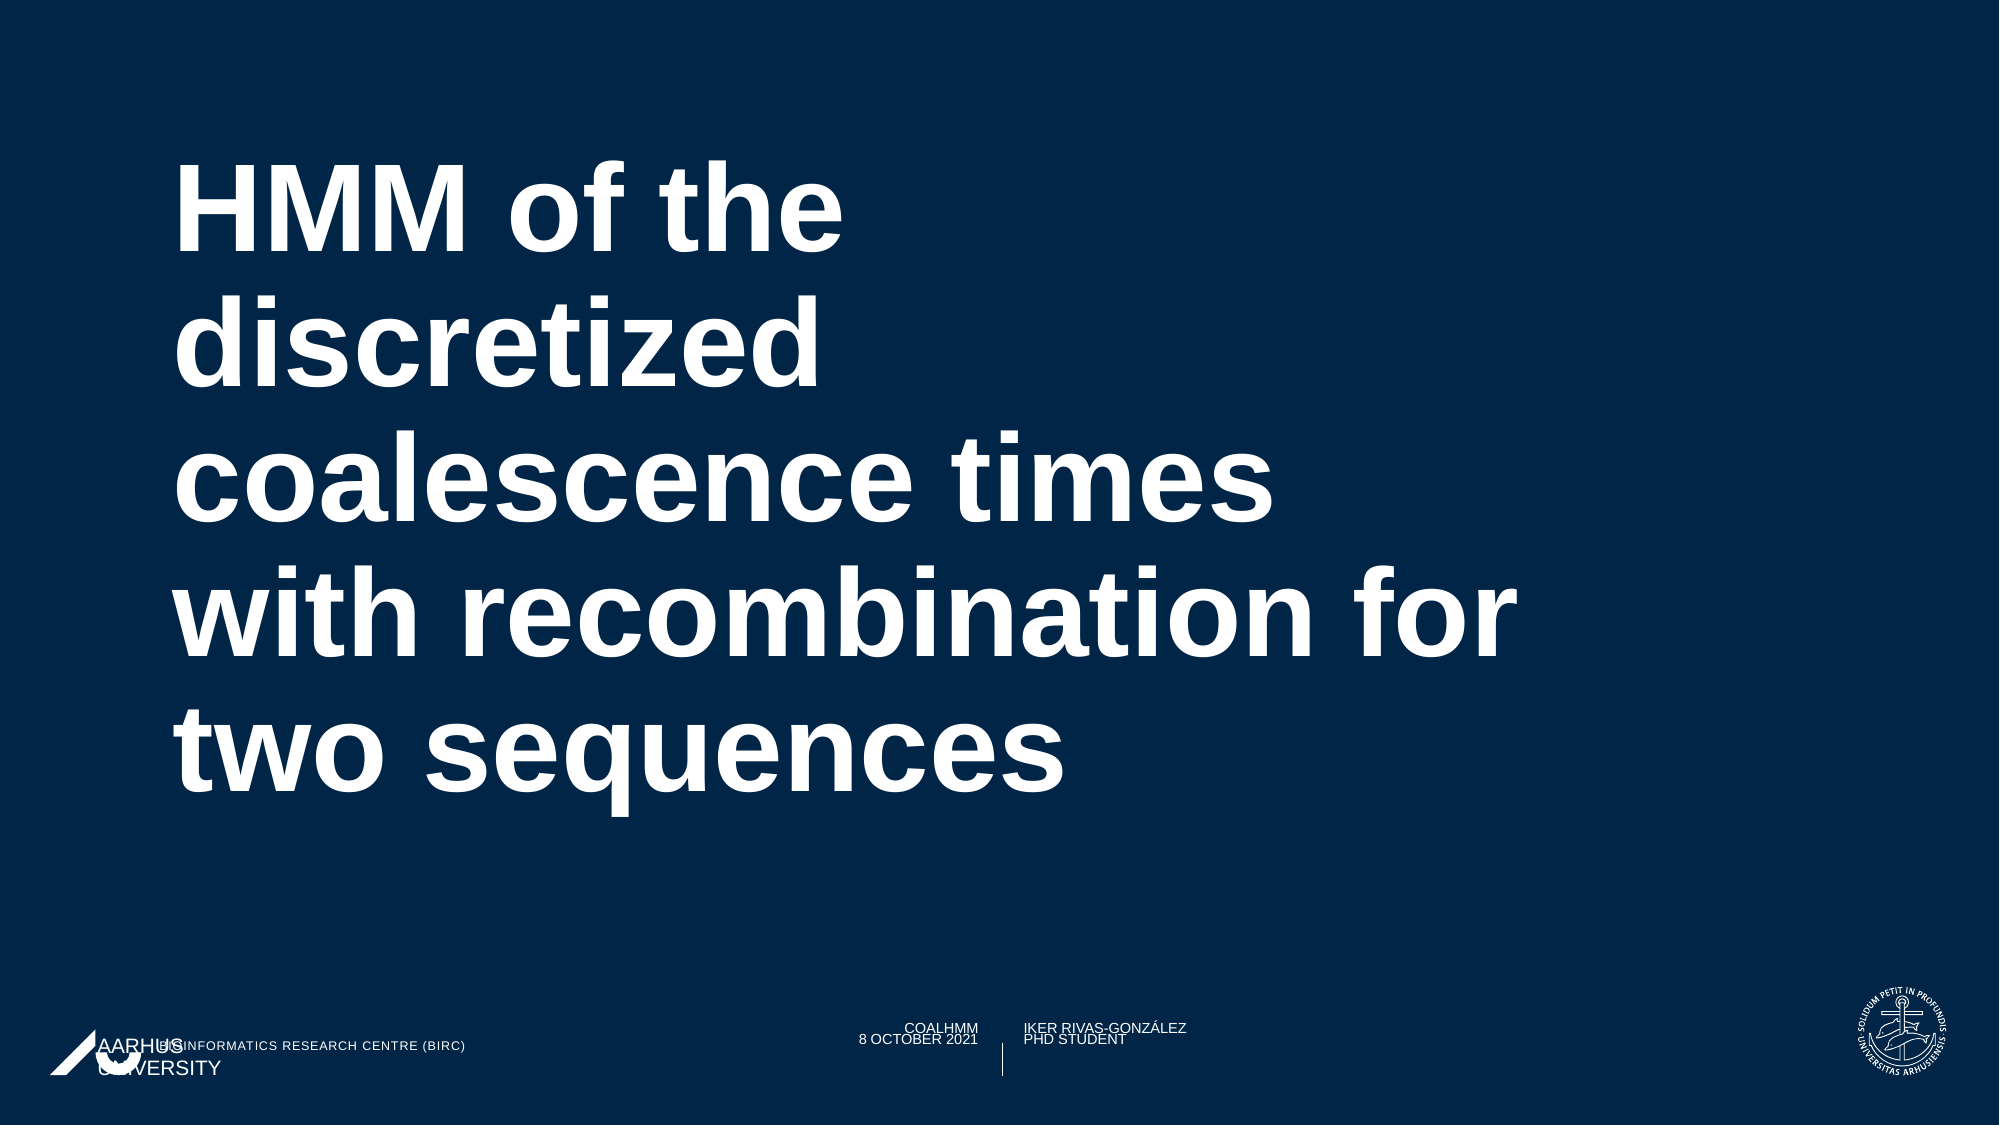

# HMM of the discretized coalescence times with recombination for two sequences